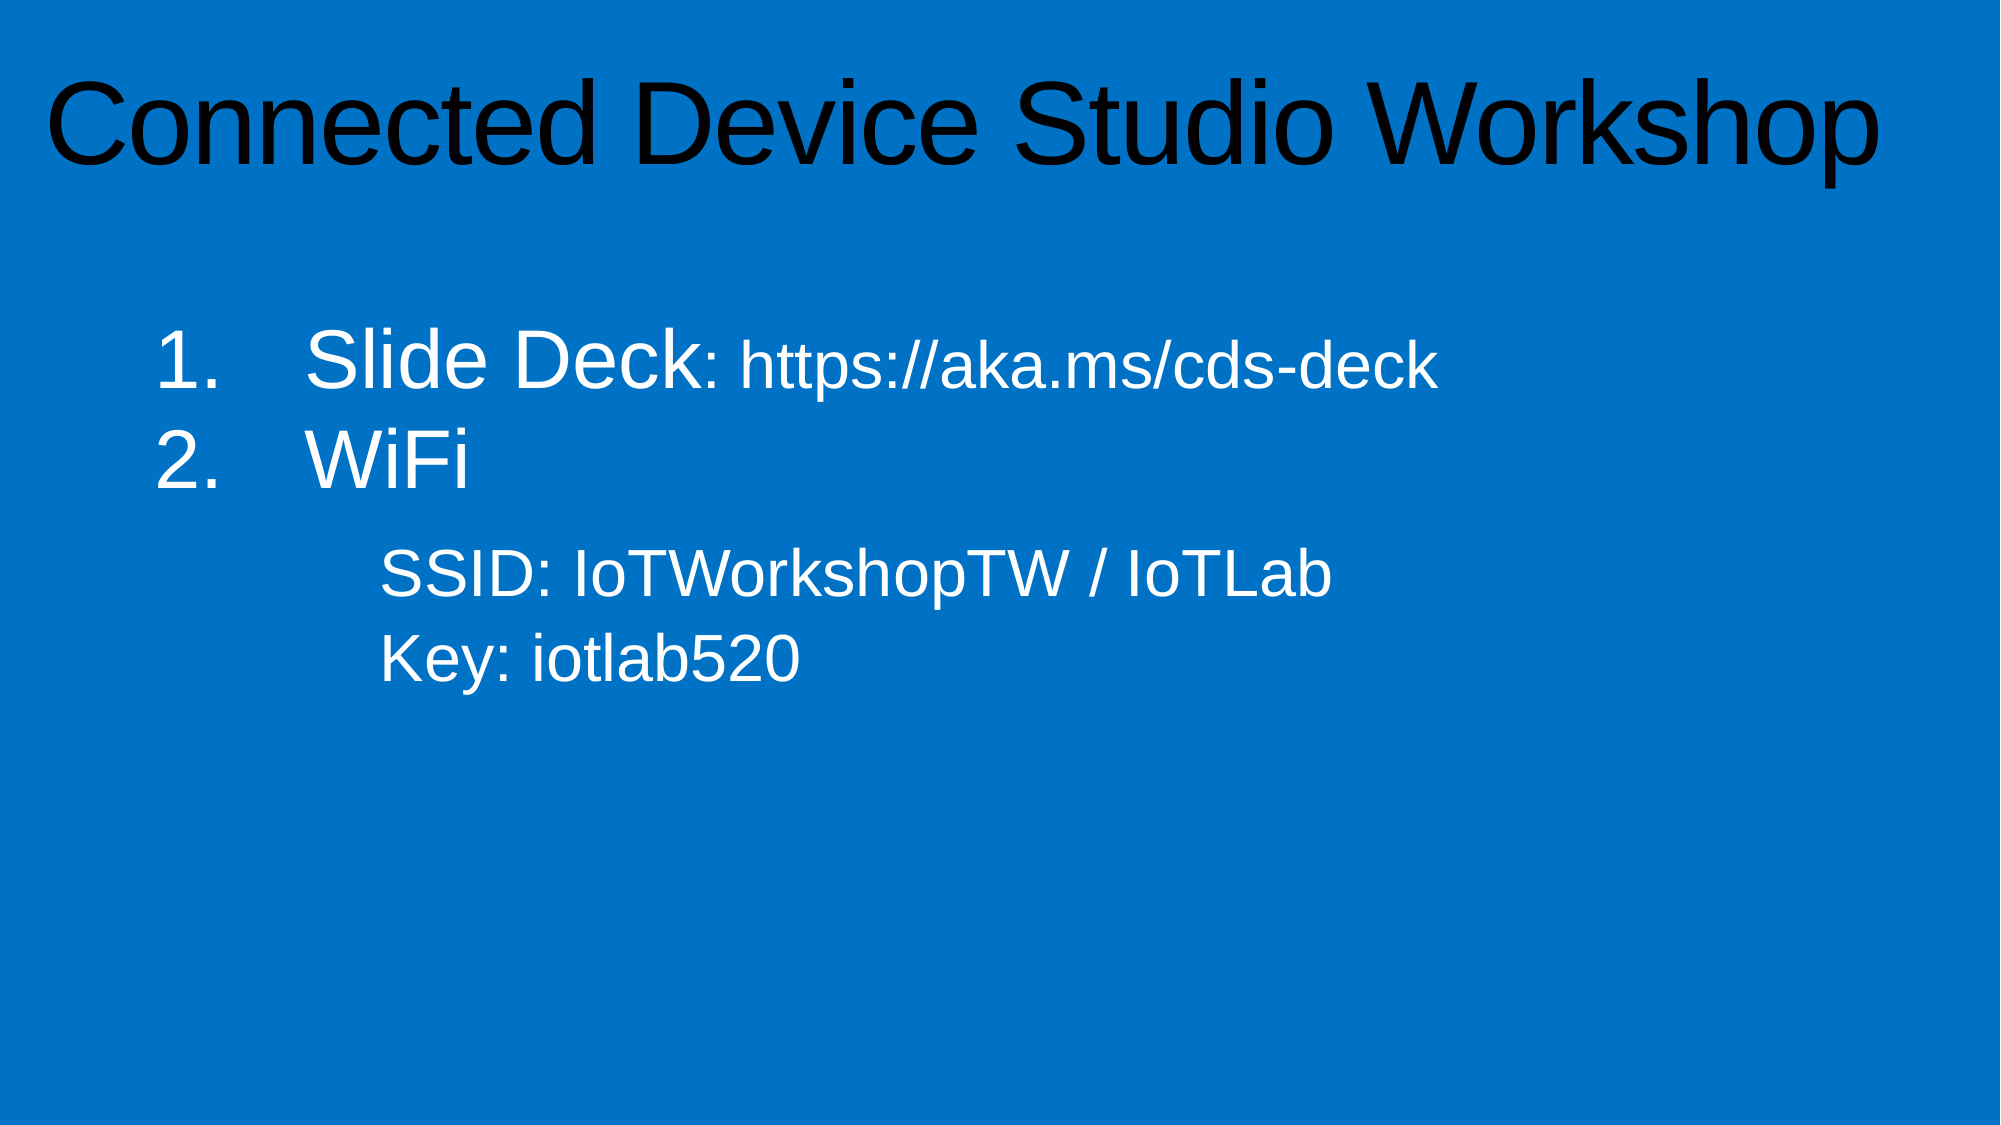

# Connected Device Studio Workshop
Slide Deck: https://aka.ms/cds-deck
WiFi
	SSID: IoTWorkshopTW / IoTLab
	Key: iotlab520